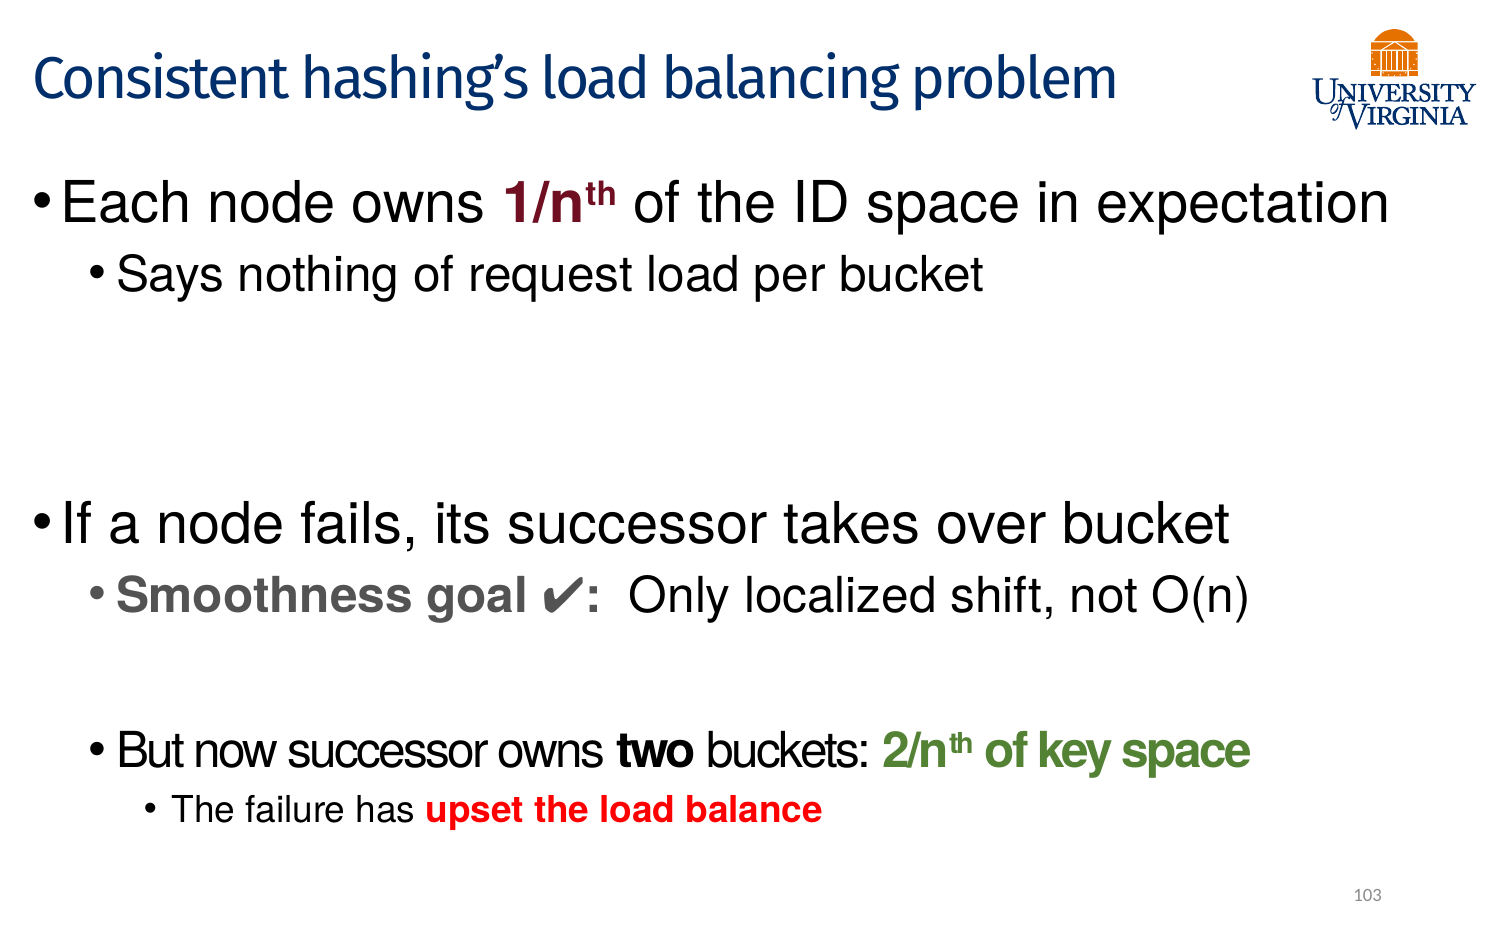

# Consistent hashing’s load balancing problem
Each node owns 1/nth of the ID space in expectation
Says nothing of request load per bucket

If a node fails, its successor takes over bucket
Smoothness goal ✔:  Only localized shift, not O(n)

But now successor owns two buckets: 2/nth of key space
The failure has upset the load balance

103